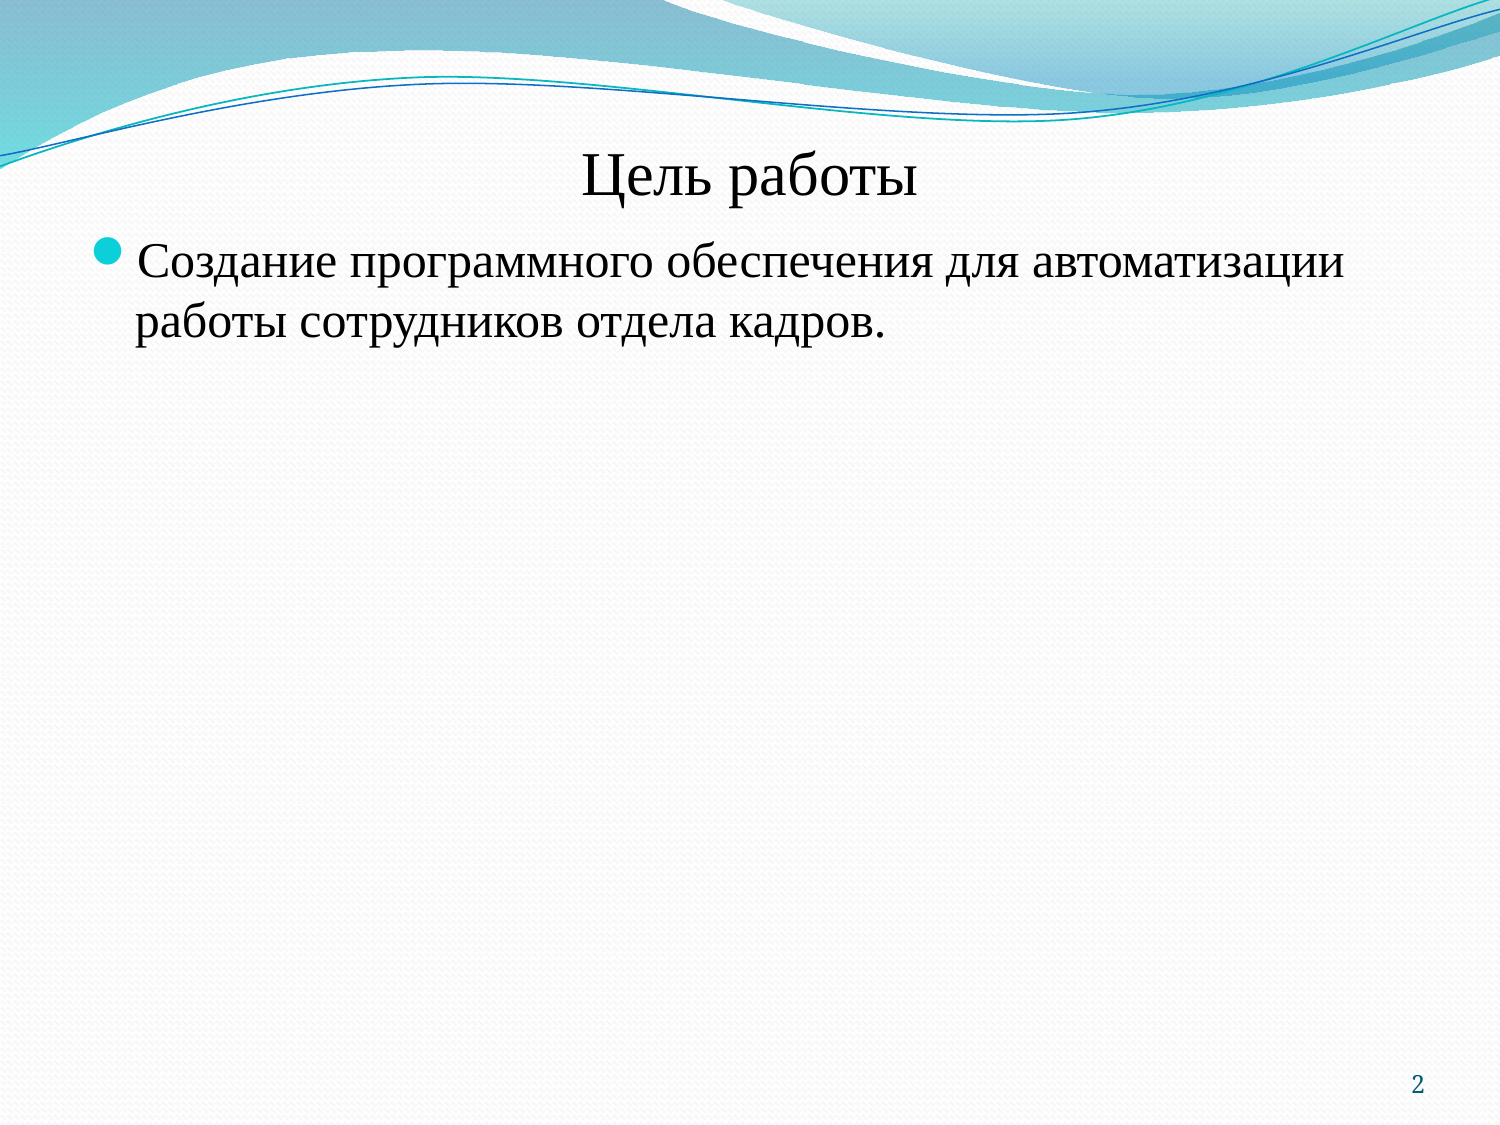

# Цель работы
Создание программного обеспечения для автоматизации работы сотрудников отдела кадров.

2